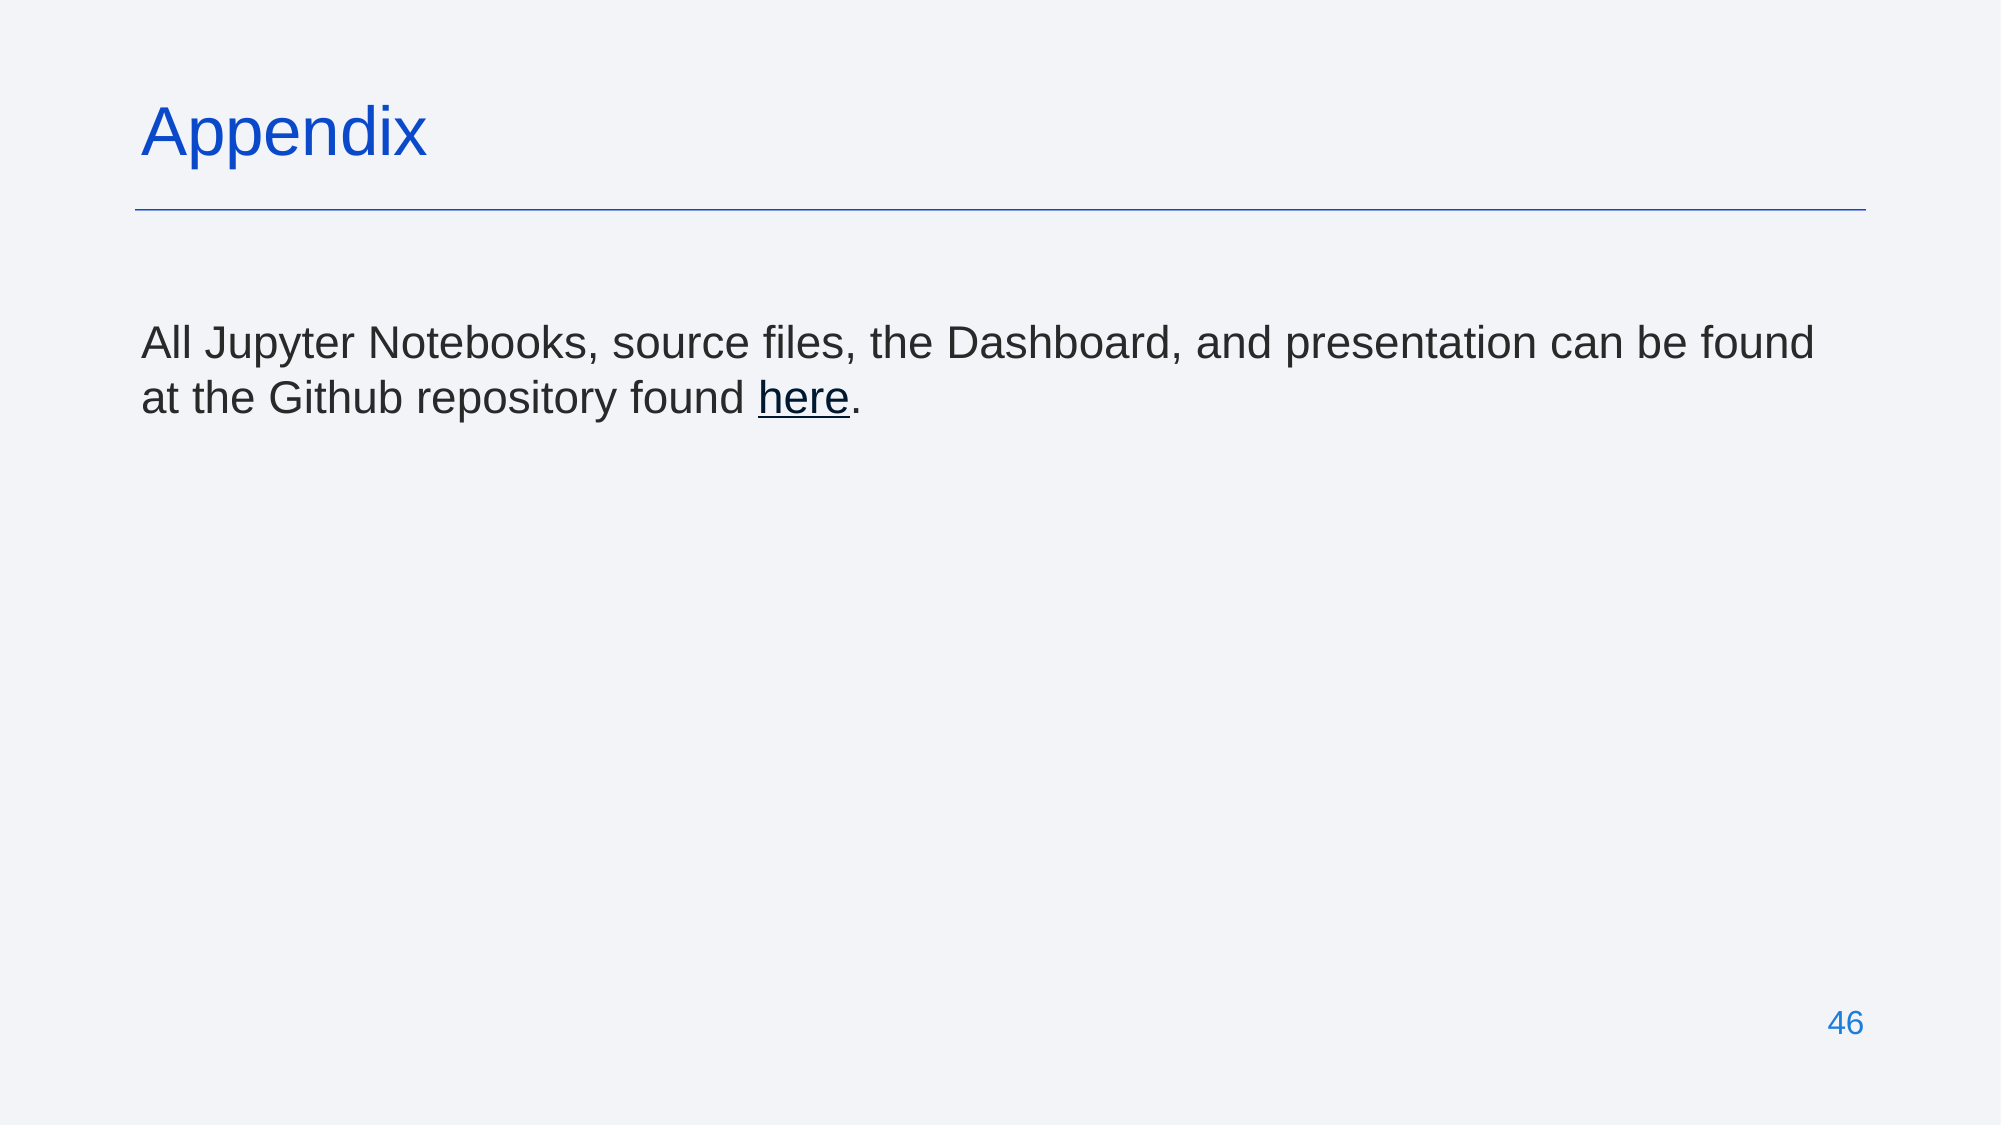

Appendix
All Jupyter Notebooks, source files, the Dashboard, and presentation can be found at the Github repository found here.
46